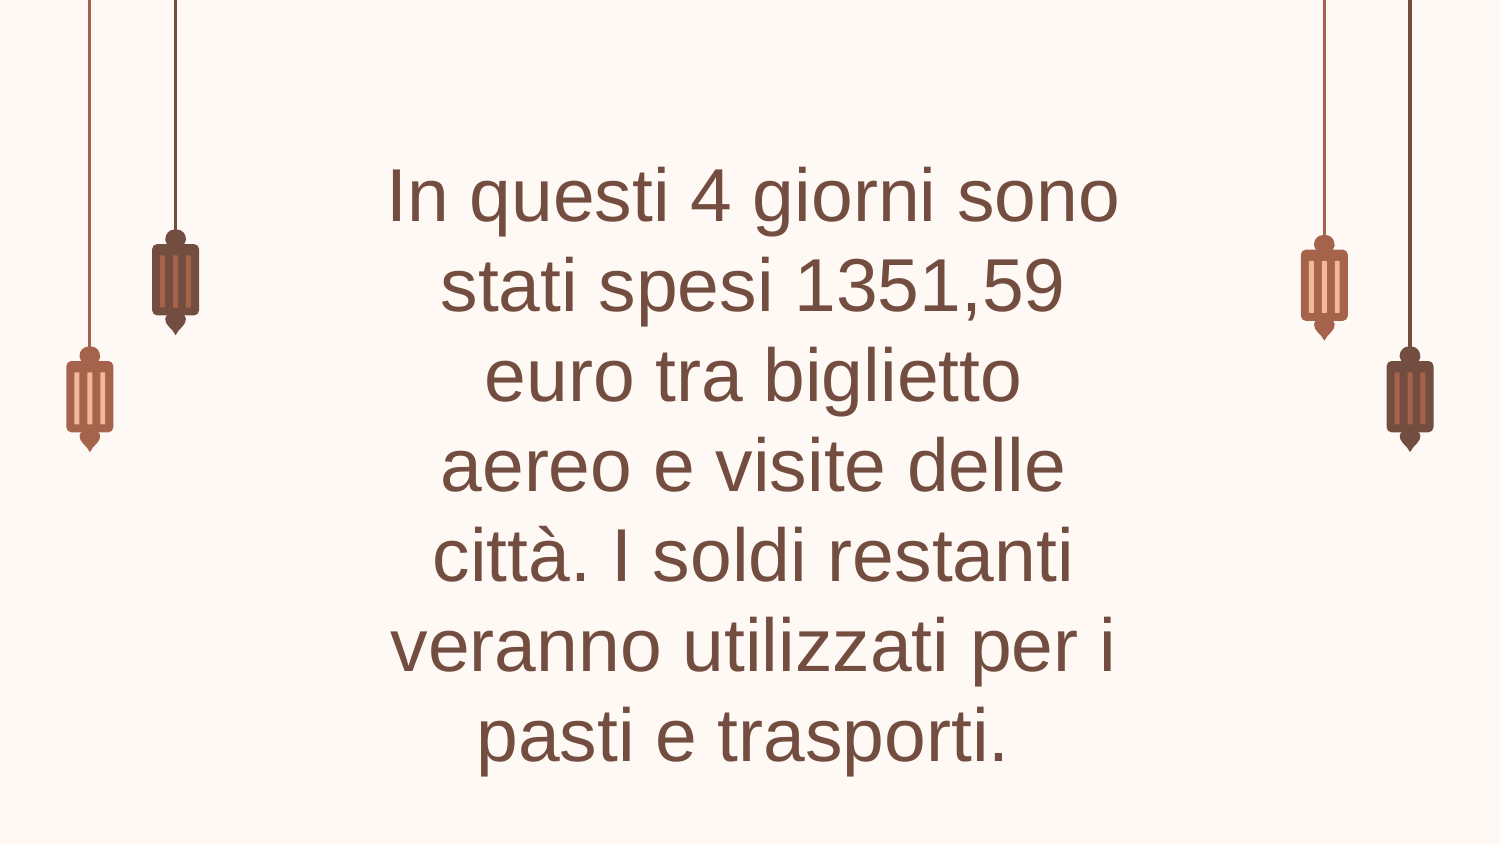

# In questi 4 giorni sono stati spesi 1351,59 euro tra biglietto aereo e visite delle città. I soldi restanti veranno utilizzati per i pasti e trasporti.